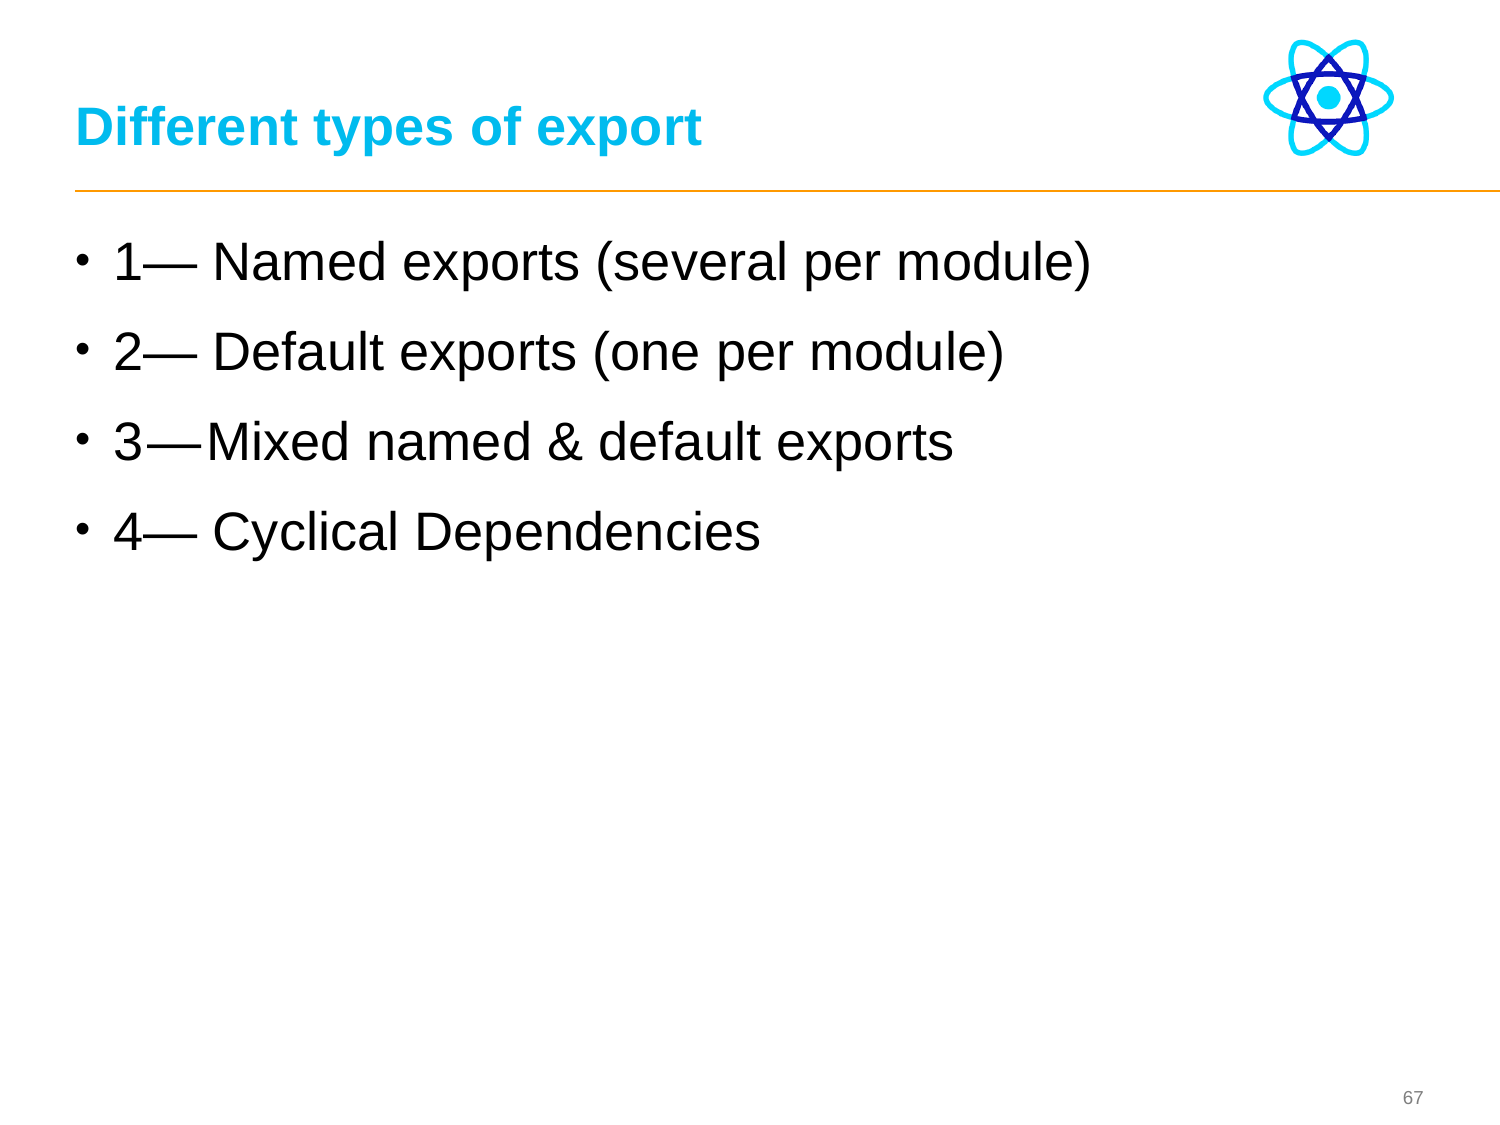

# Different types of export
1— Named exports (several per module)
2— Default exports (one per module)
3 — Mixed named & default exports
4— Cyclical Dependencies